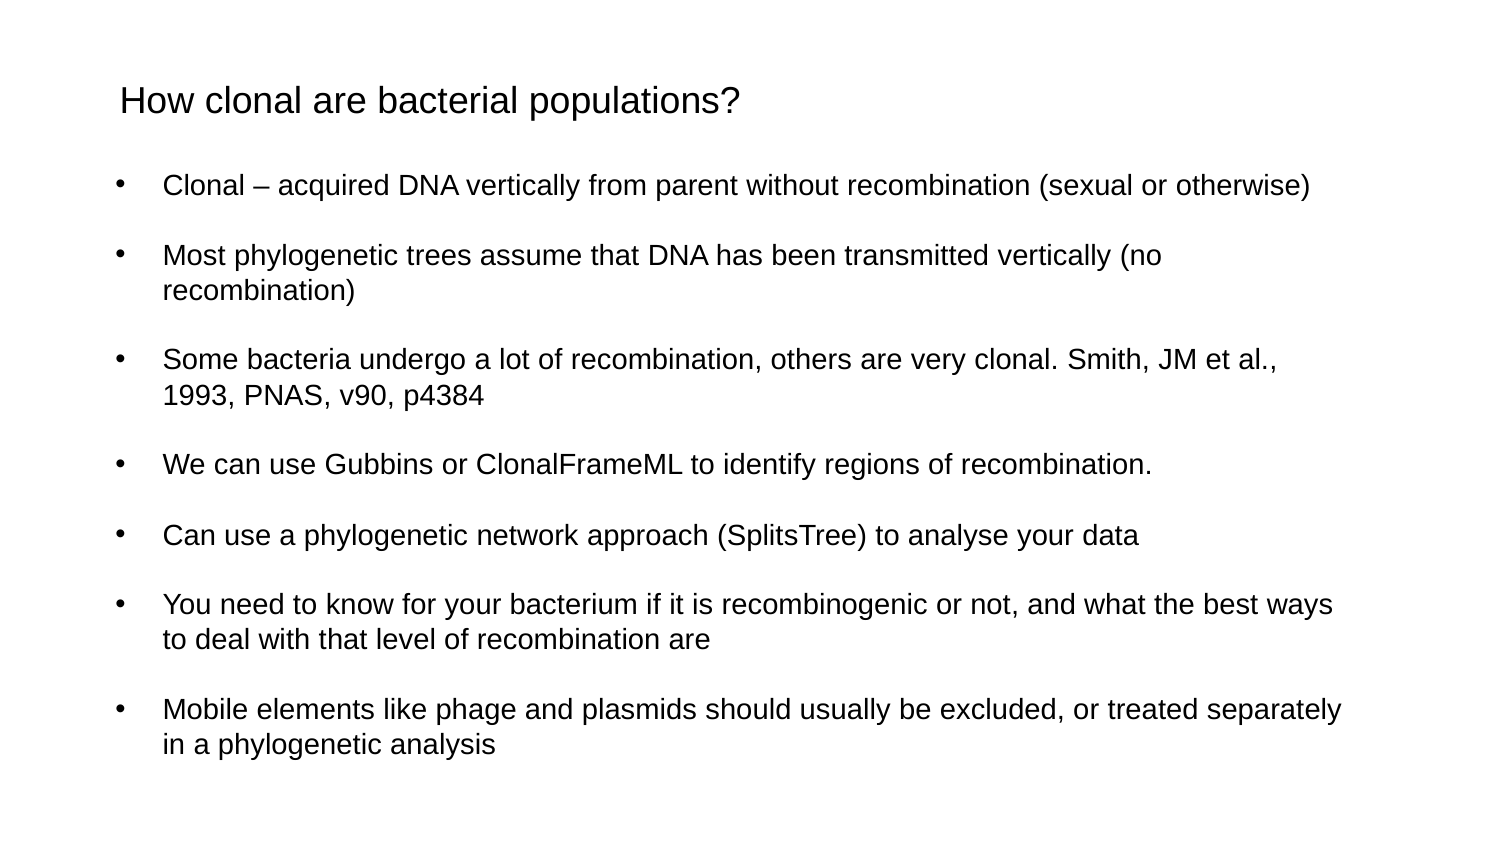

How clonal are bacterial populations?
Clonal – acquired DNA vertically from parent without recombination (sexual or otherwise)

Most phylogenetic trees assume that DNA has been transmitted vertically (no recombination)

Some bacteria undergo a lot of recombination, others are very clonal. Smith, JM et al., 1993, PNAS, v90, p4384

We can use Gubbins or ClonalFrameML to identify regions of recombination.

Can use a phylogenetic network approach (SplitsTree) to analyse your data

You need to know for your bacterium if it is recombinogenic or not, and what the best ways to deal with that level of recombination are

Mobile elements like phage and plasmids should usually be excluded, or treated separately in a phylogenetic analysis